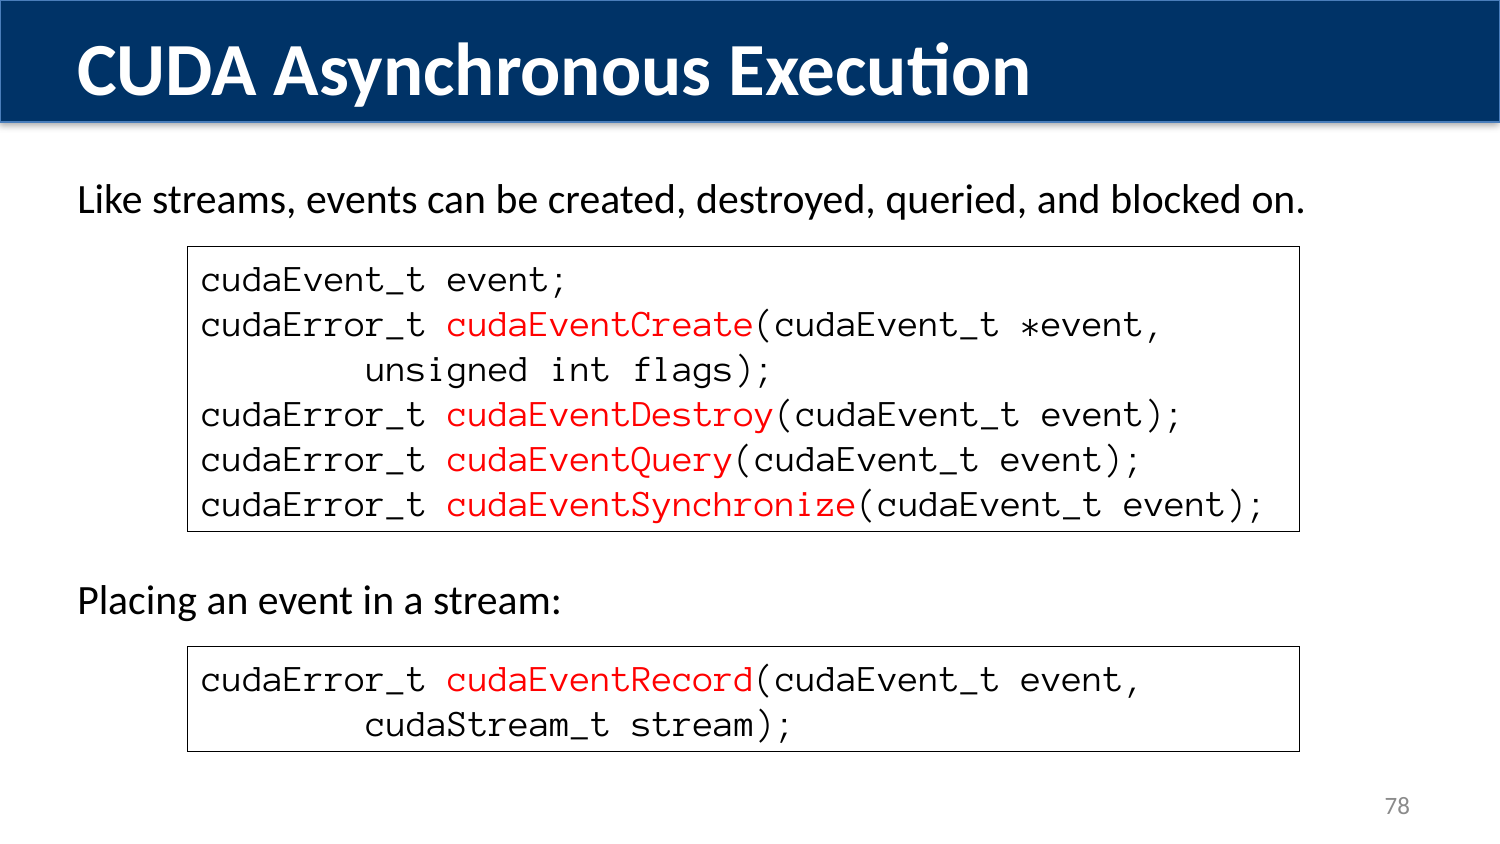

CUDA Asynchronous Execution
Like streams, events can be created, destroyed, queried, and blocked on.

Placing an event in a stream:

cudaEvent_t event;
cudaError_t cudaEventCreate(cudaEvent_t *event,
        unsigned int flags);
cudaError_t cudaEventDestroy(cudaEvent_t event);
cudaError_t cudaEventQuery(cudaEvent_t event);
cudaError_t cudaEventSynchronize(cudaEvent_t event);
cudaError_t cudaEventRecord(cudaEvent_t event,
        cudaStream_t stream);
78